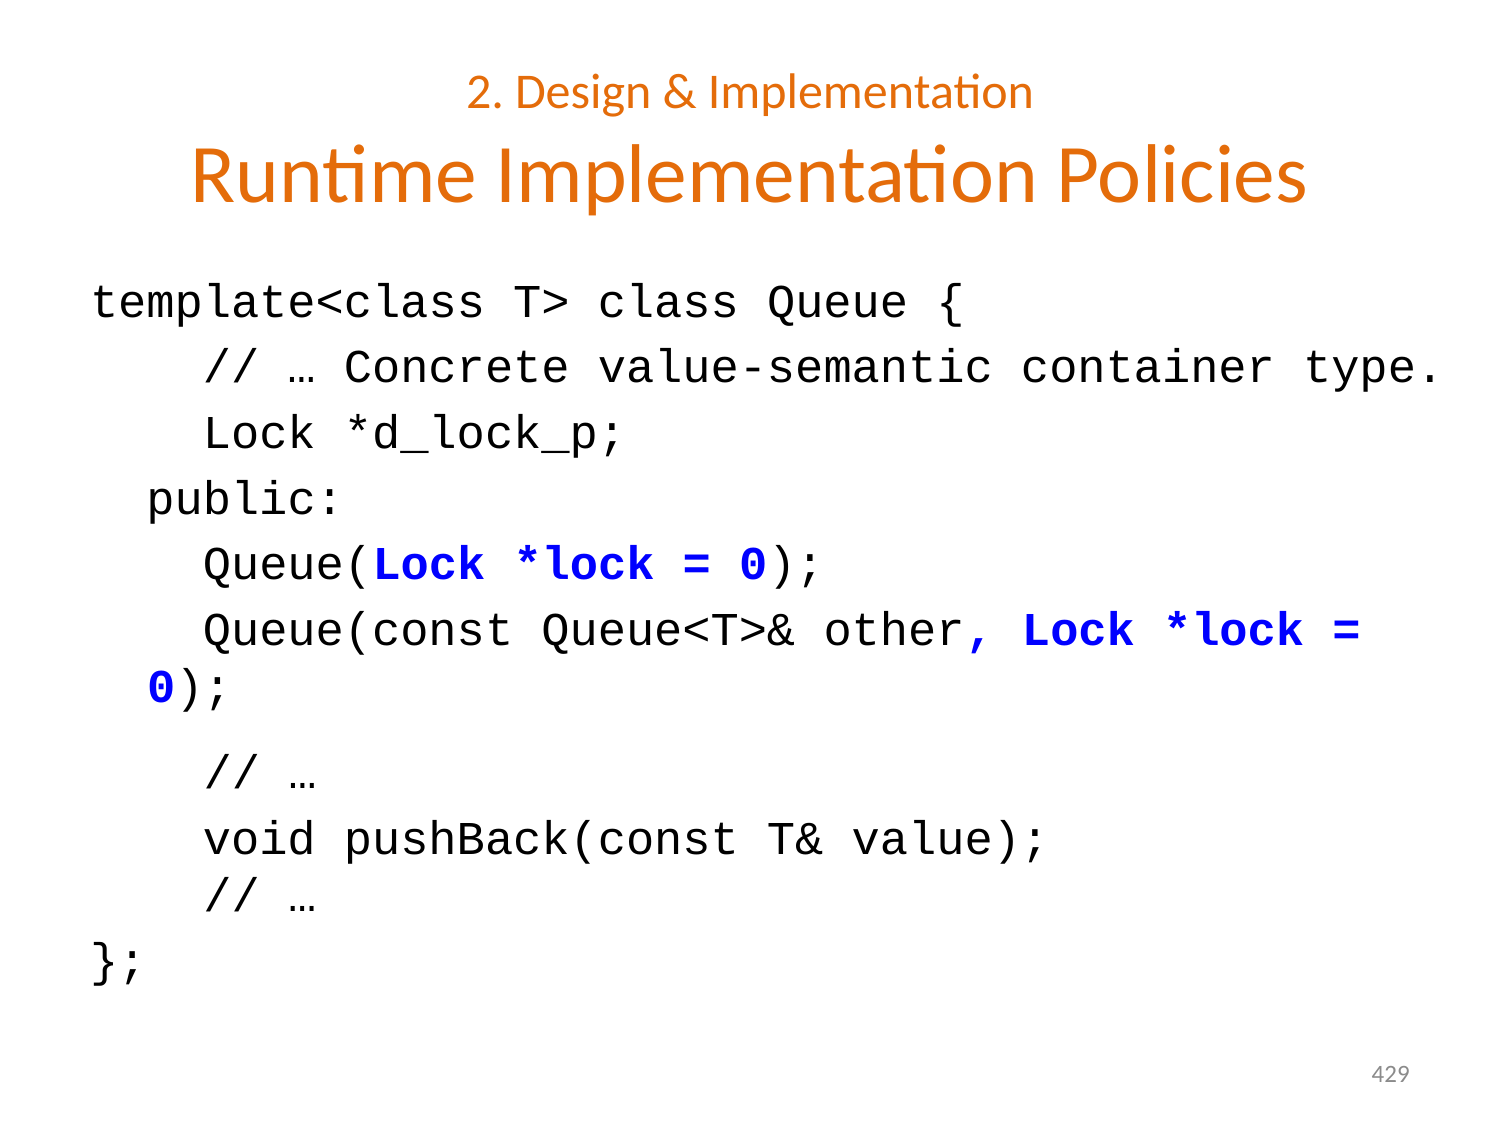

# 2. Design & Implementation Runtime Implementation Policies
template<class T> class Queue {
    // … Concrete value-semantic container type.
    Lock *d_lock_p;
  public:
    Queue(Lock *lock = 0);
    Queue(const Queue<T>& other, Lock *lock = 0);
  // …
    void pushBack(const T& value);
  // …
};
429